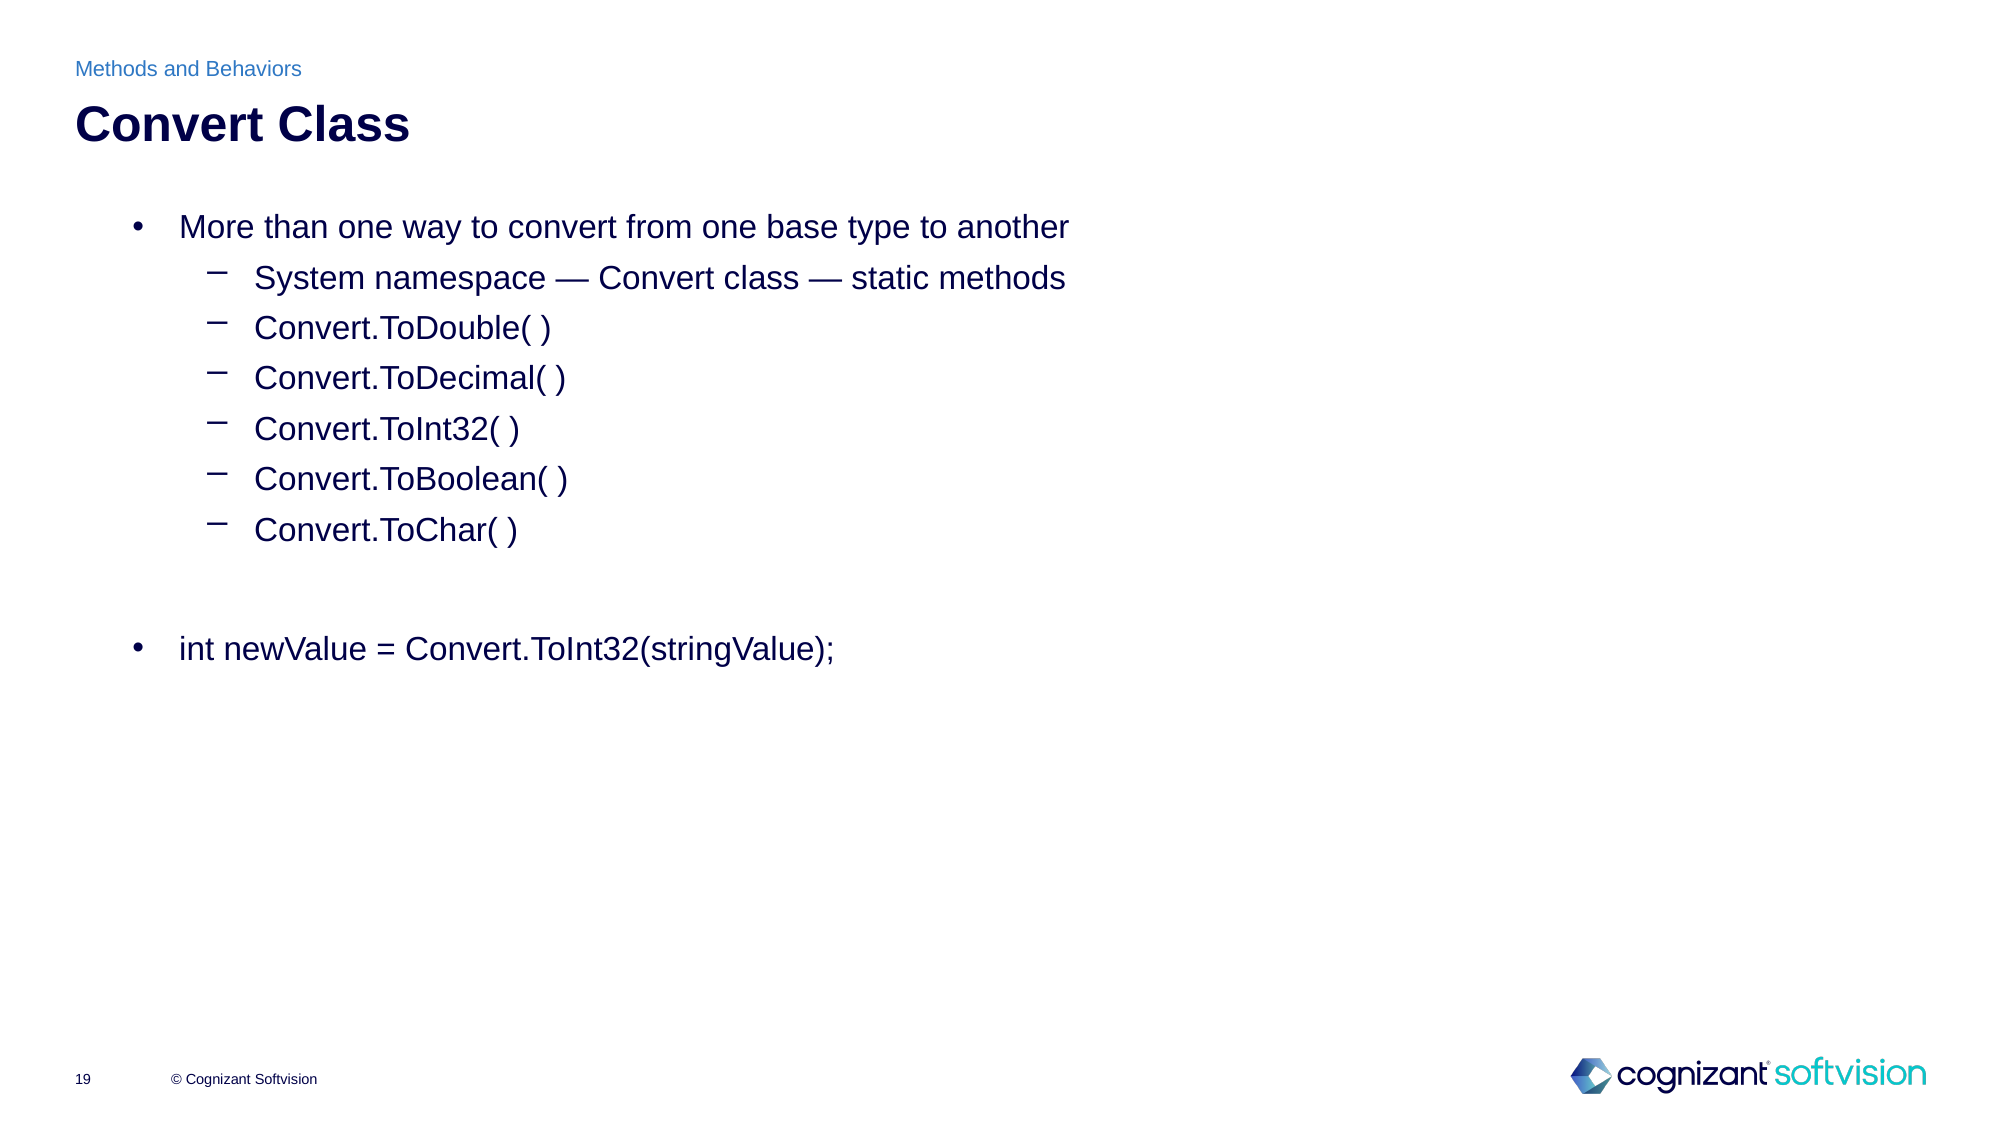

Methods and Behaviors
# Convert Class
More than one way to convert from one base type to another
System namespace — Convert class — static methods
Convert.ToDouble( )
Convert.ToDecimal( )
Convert.ToInt32( )
Convert.ToBoolean( )
Convert.ToChar( )

int newValue = Convert.ToInt32(stringValue);

© Cognizant Softvision
19